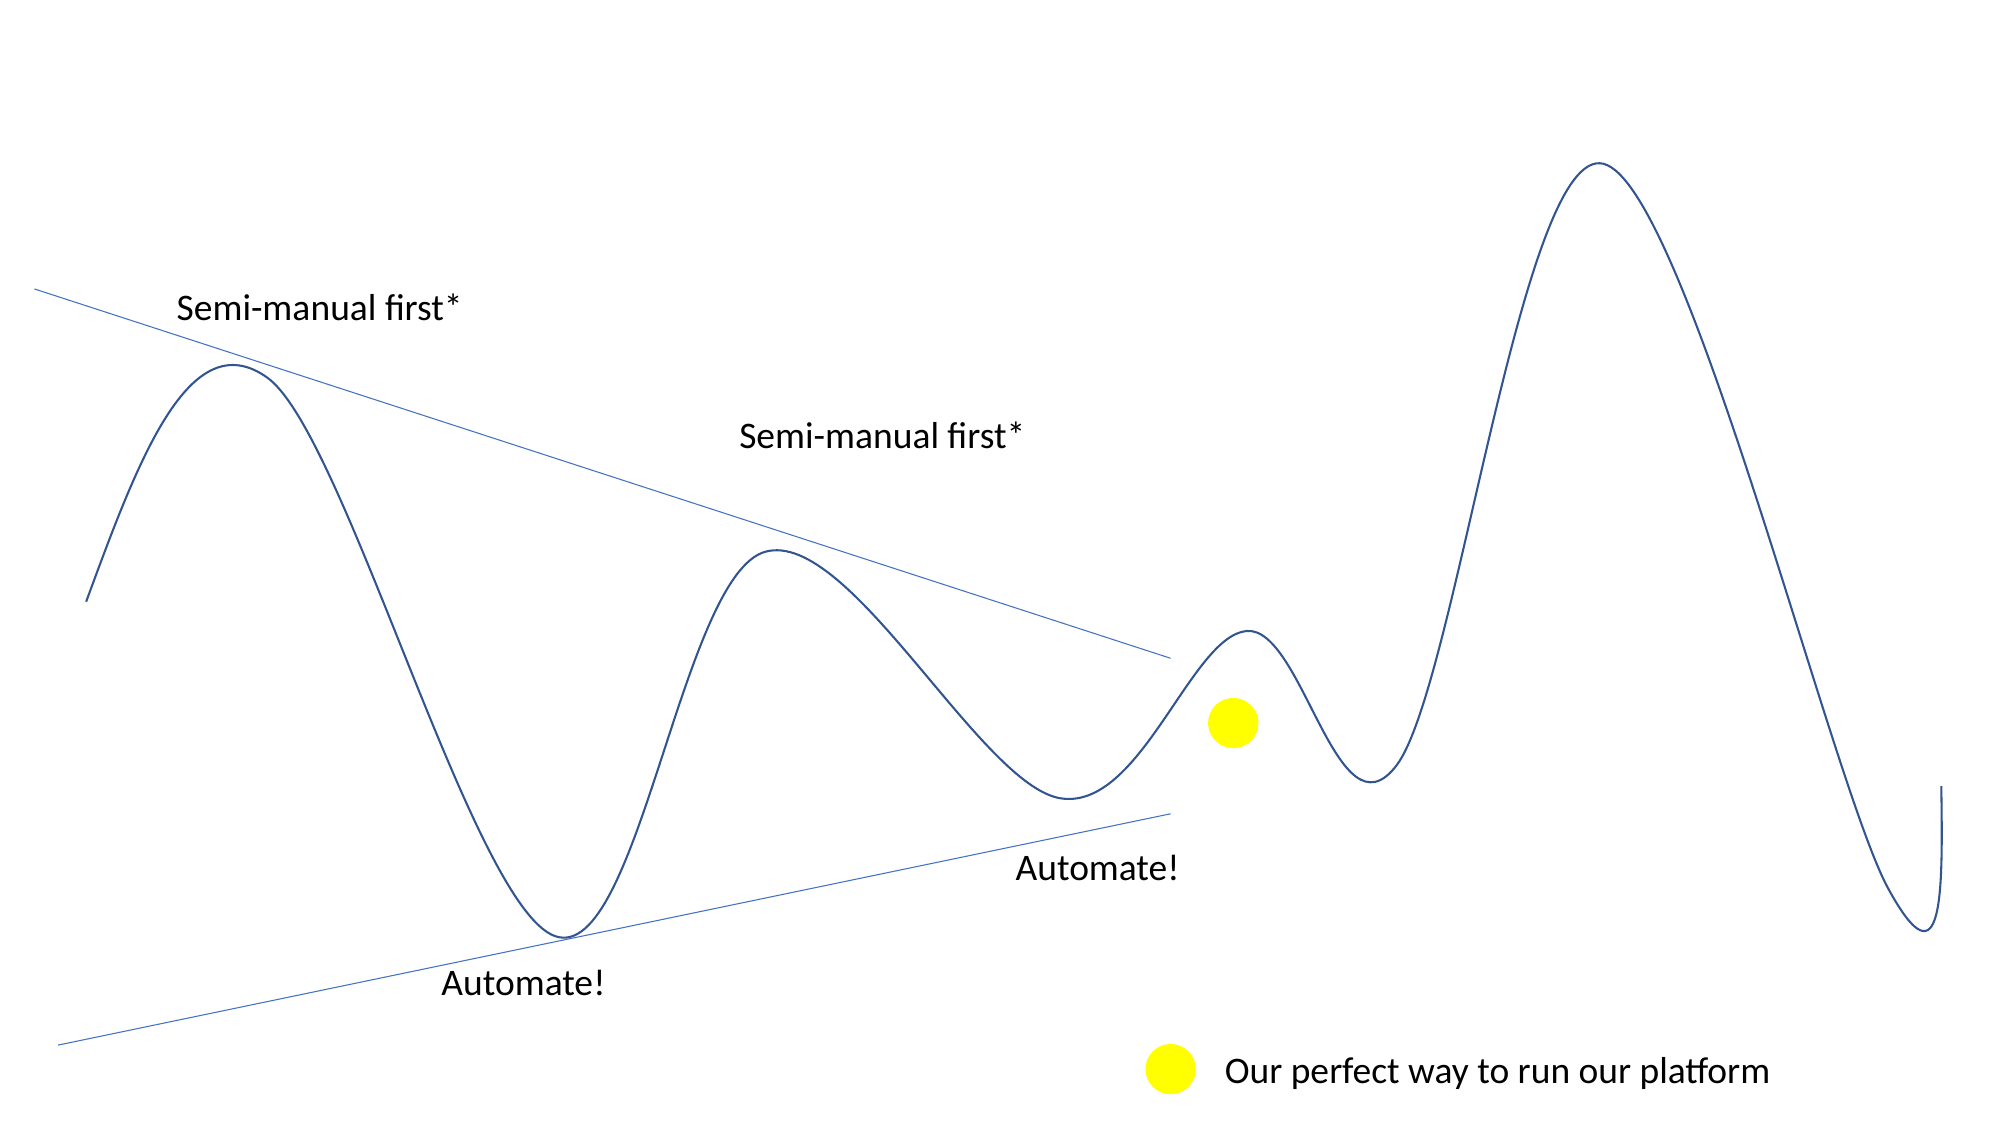

Semi-manual first*
Semi-manual first*

Automate!
Automate!
Our perfect way to run our platform